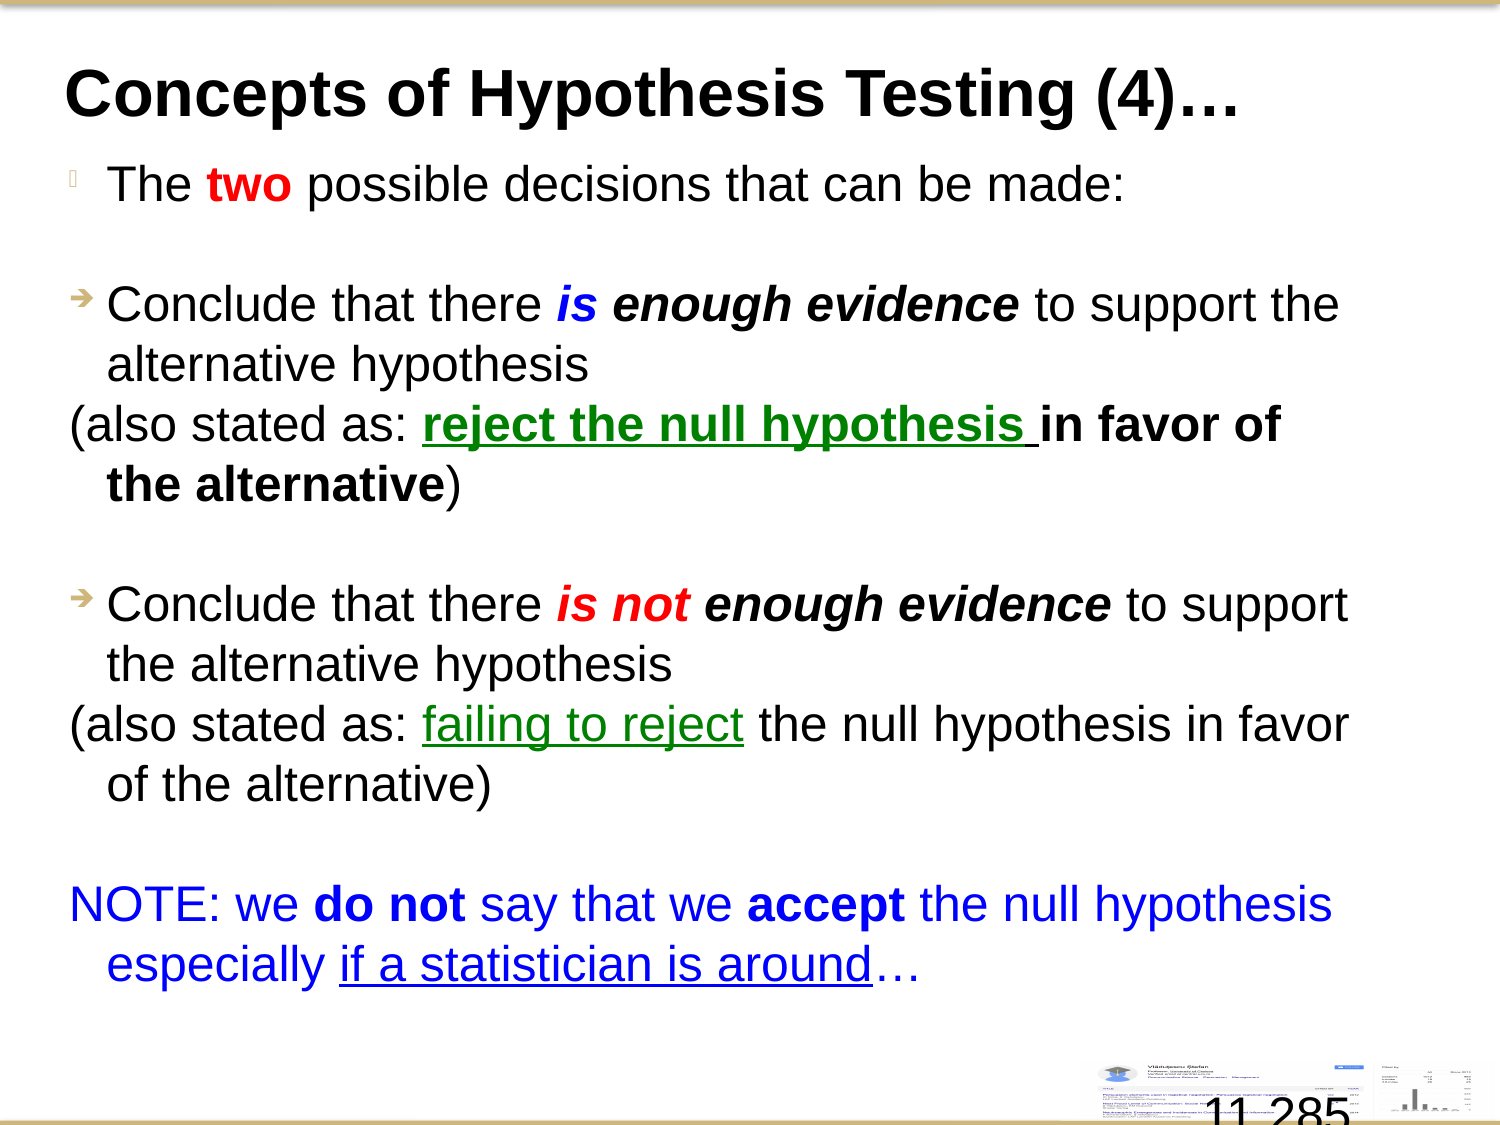

Concepts of Hypothesis Testing (4)…
The two possible decisions that can be made:

Conclude that there is enough evidence to support the alternative hypothesis
(also stated as: reject the null hypothesis in favor of the alternative)

Conclude that there is not enough evidence to support the alternative hypothesis
(also stated as: failing to reject the null hypothesis in favor of the alternative)

NOTE: we do not say that we accept the null hypothesis especially if a statistician is around…
11.285